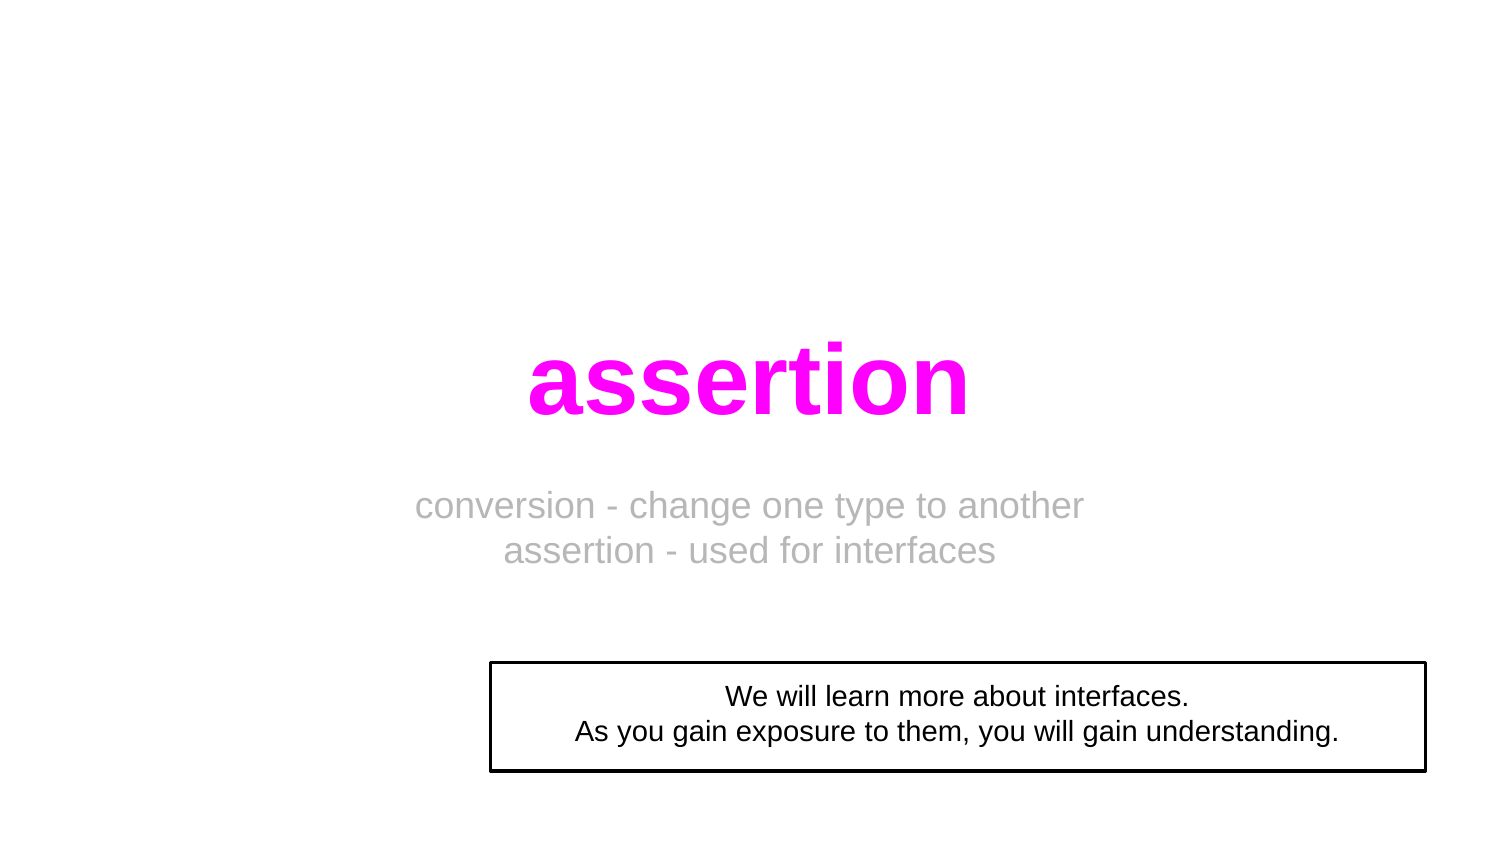

# assertion
conversion - change one type to another
assertion - used for interfaces
We will learn more about interfaces.
As you gain exposure to them, you will gain understanding.